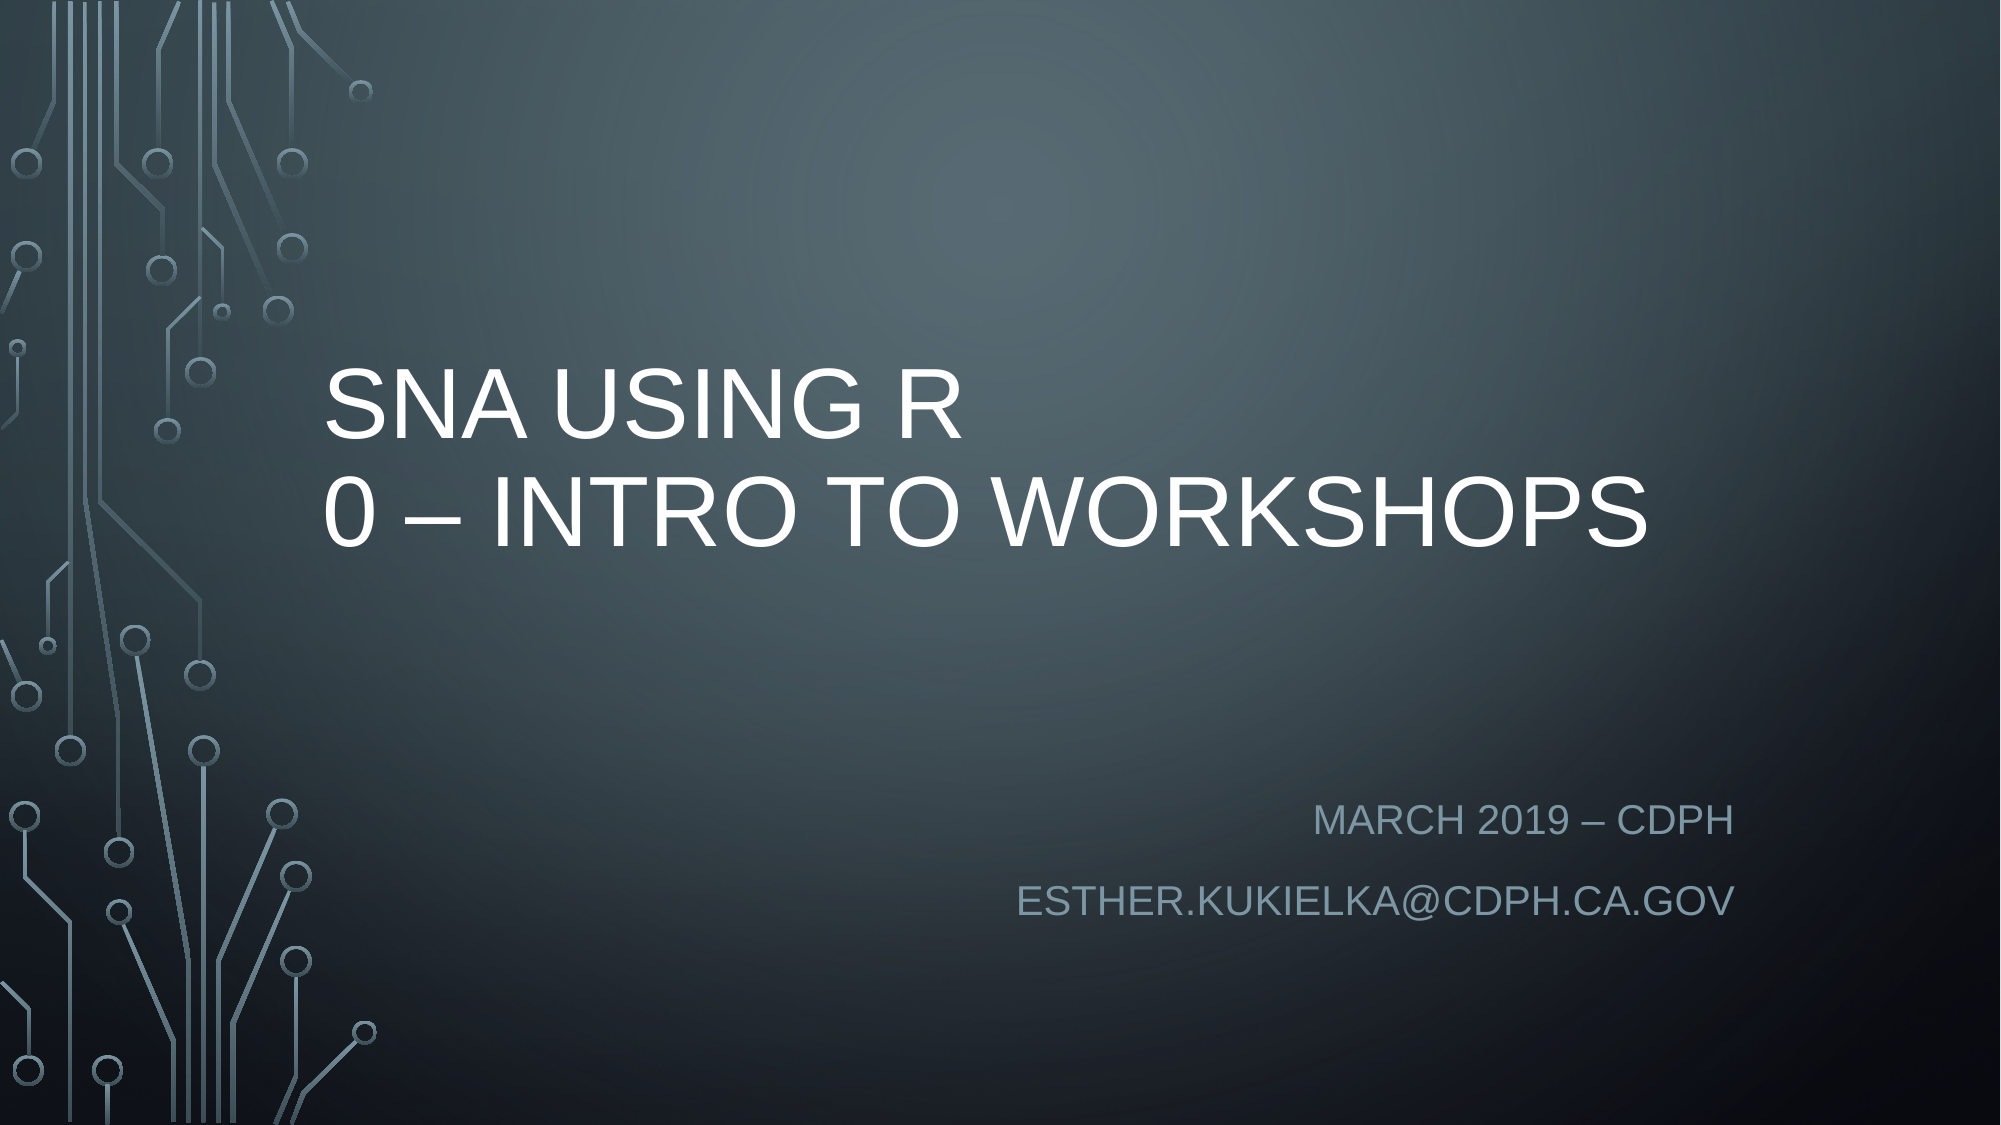

# SNA using R 0 – intro to workshops

March 2019 – CDPH
Esther.Kukielka@CDPH.ca.gov